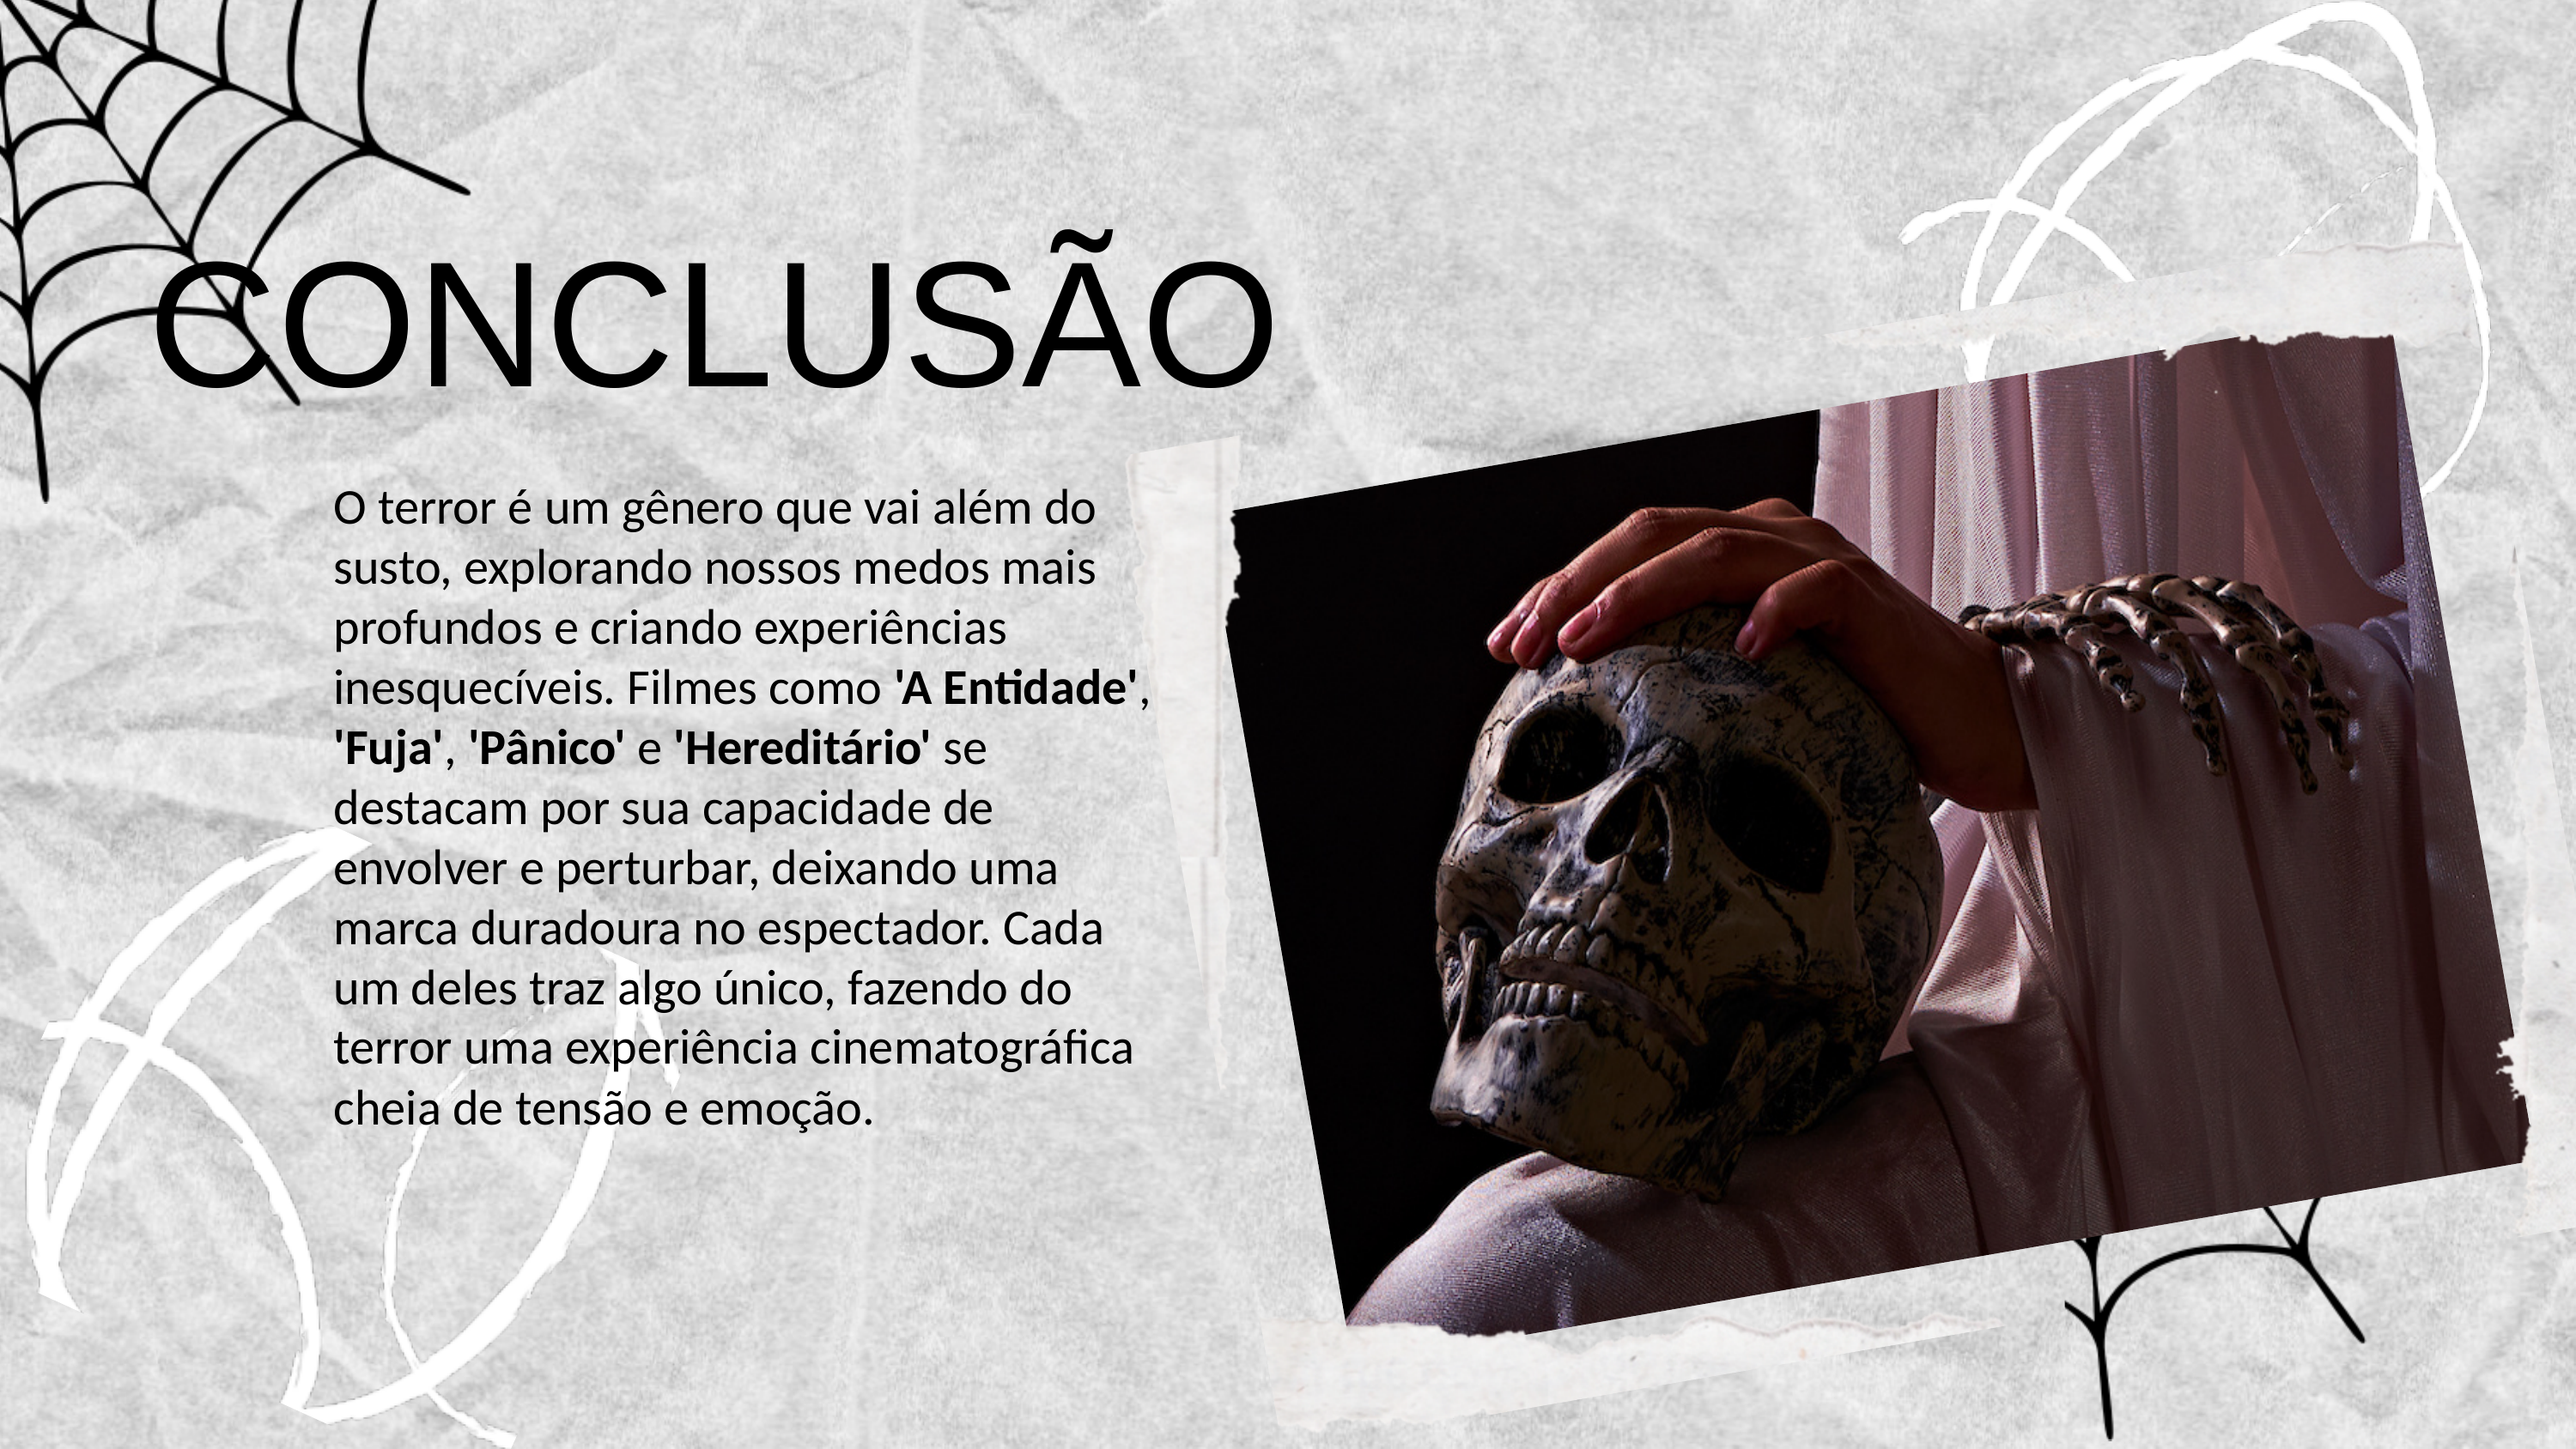

CONCLUSÃO

O terror é um gênero que vai além do susto, explorando nossos medos mais profundos e criando experiências inesquecíveis. Filmes como 'A Entidade', 'Fuja', 'Pânico' e 'Hereditário' se destacam por sua capacidade de envolver e perturbar, deixando uma marca duradoura no espectador. Cada um deles traz algo único, fazendo do terror uma experiência cinematográfica cheia de tensão e emoção.